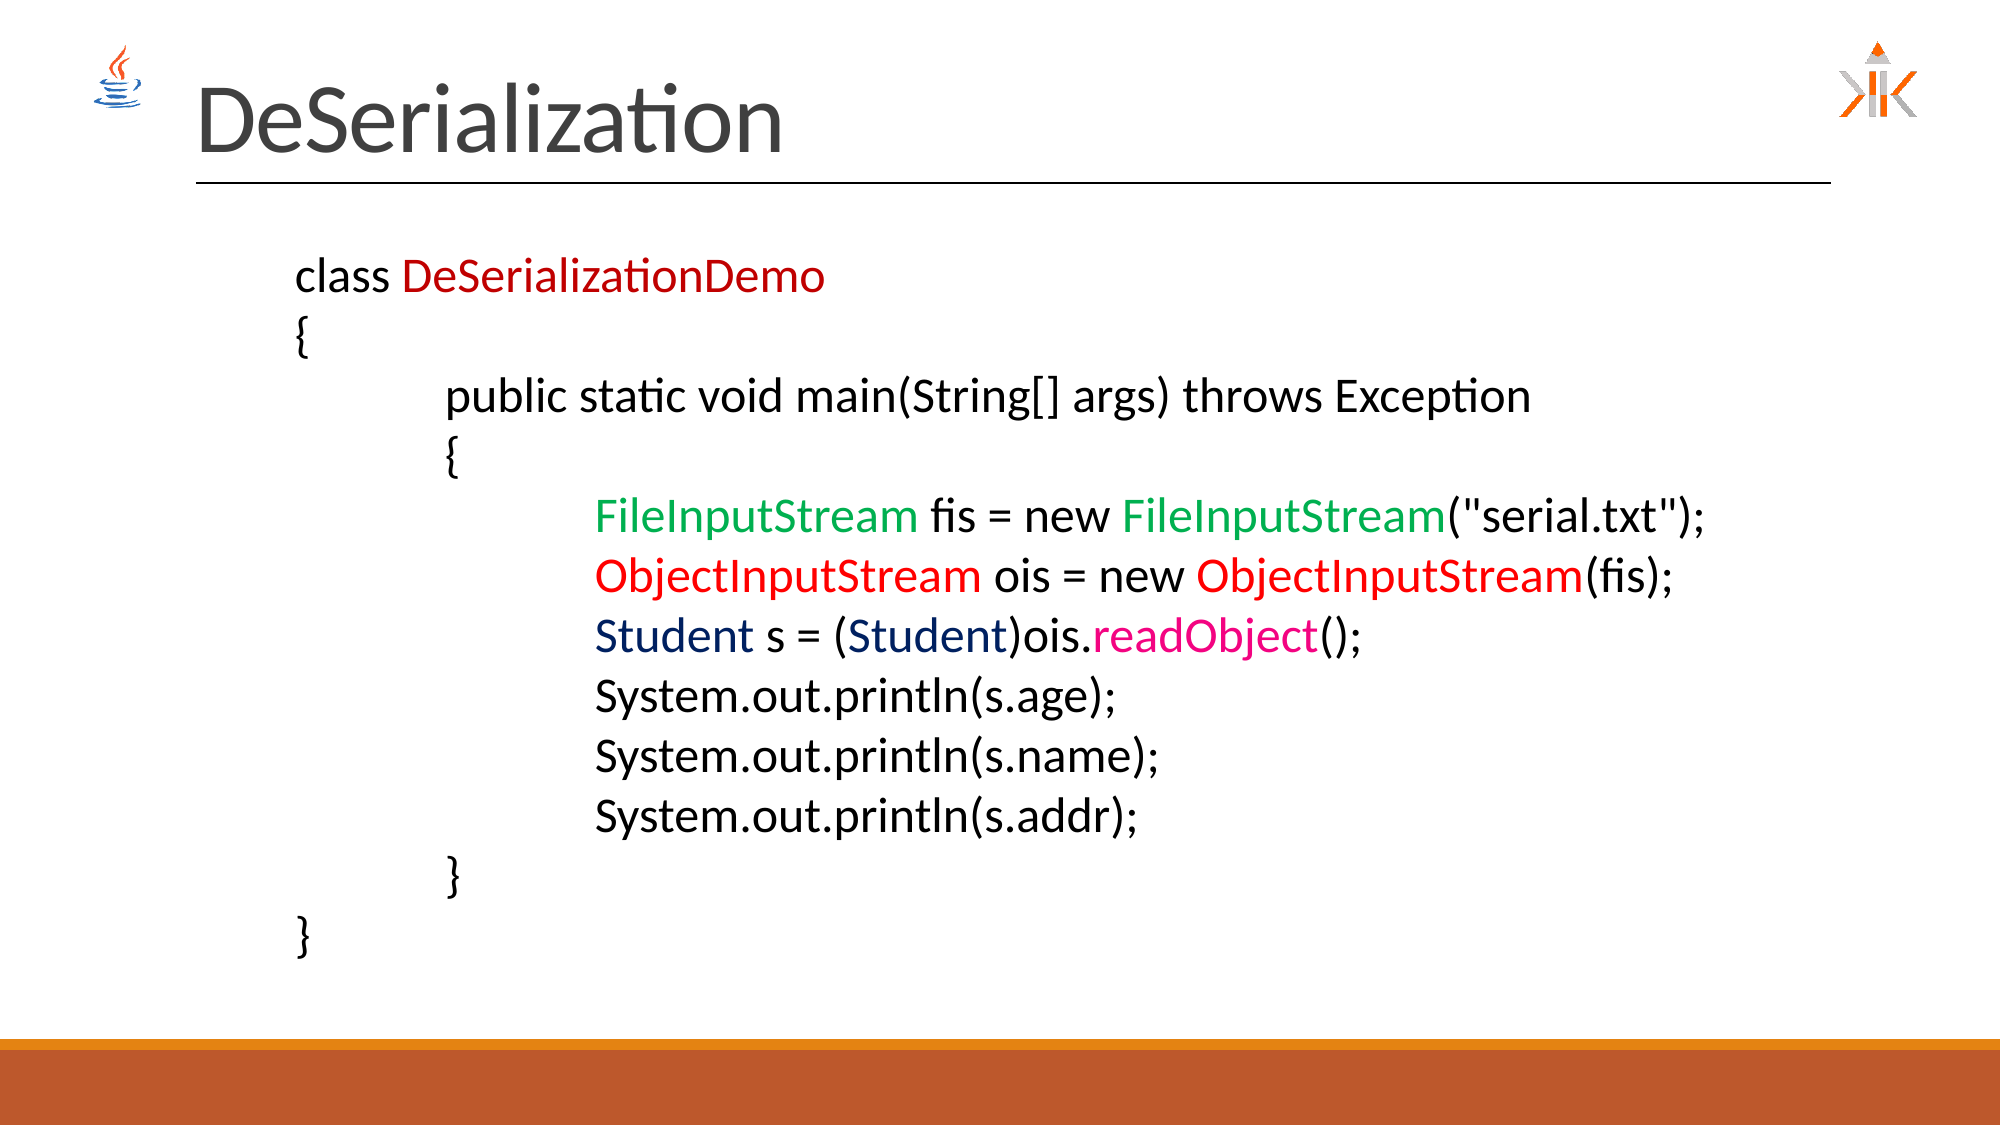

# DeSerialization
class DeSerializationDemo
{
	public static void main(String[] args) throws Exception
	{
		FileInputStream fis = new FileInputStream("serial.txt");
		ObjectInputStream ois = new ObjectInputStream(fis);
		Student s = (Student)ois.readObject();
		System.out.println(s.age);
		System.out.println(s.name);
		System.out.println(s.addr);
	}
}